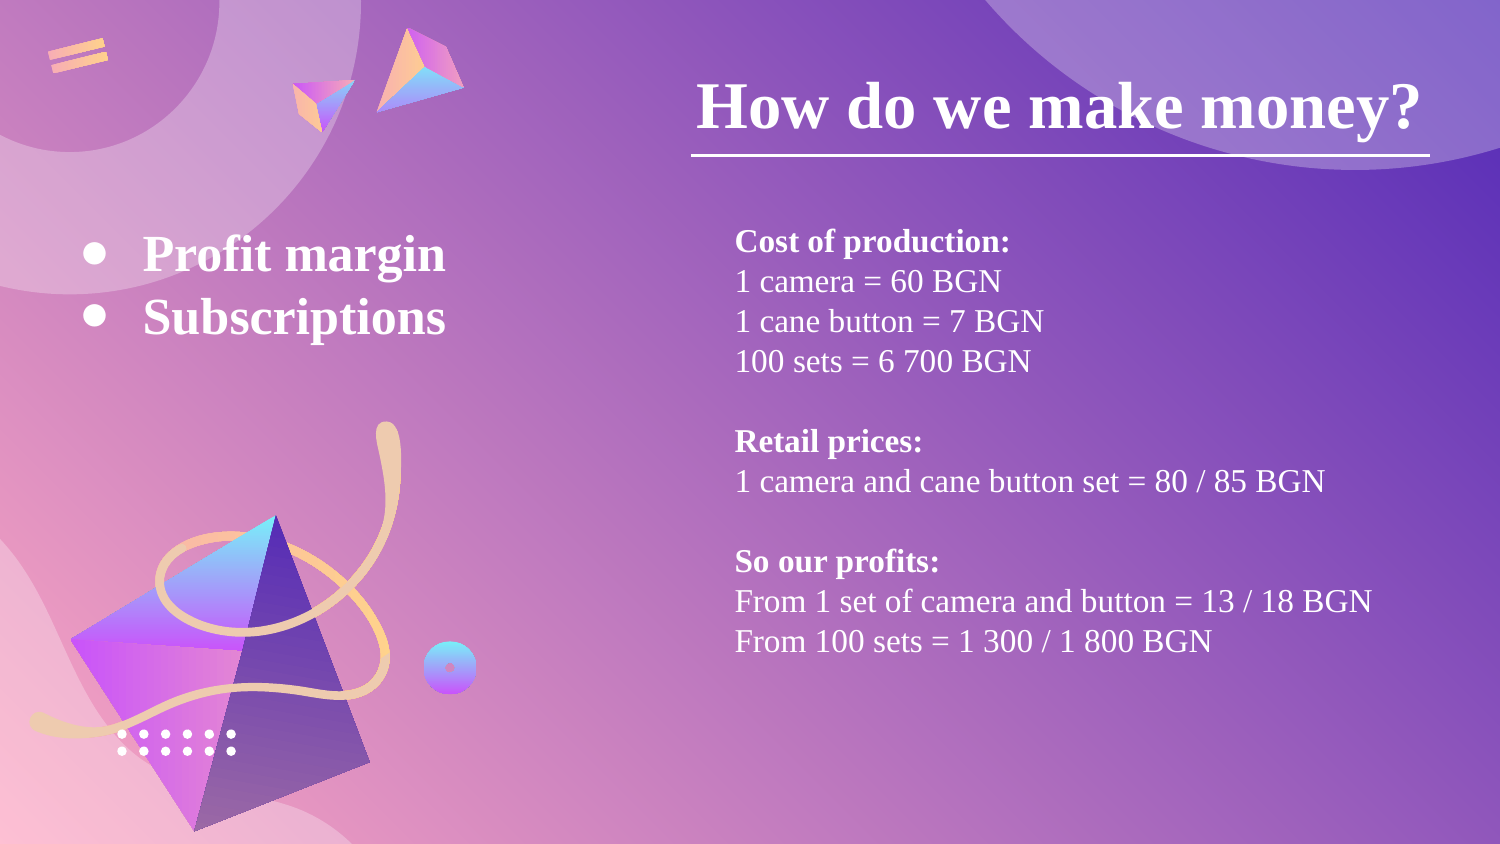

How do we make money?

Profit margin
Subscriptions
Cost of production:
1 camera = 60 BGN
1 cane button = 7 BGN
100 sets = 6 700 BGN

Retail prices:
1 camera and cane button set = 80 / 85 BGN

So our profits:
From 1 set of camera and button = 13 / 18 BGN
From 100 sets = 1 300 / 1 800 BGN